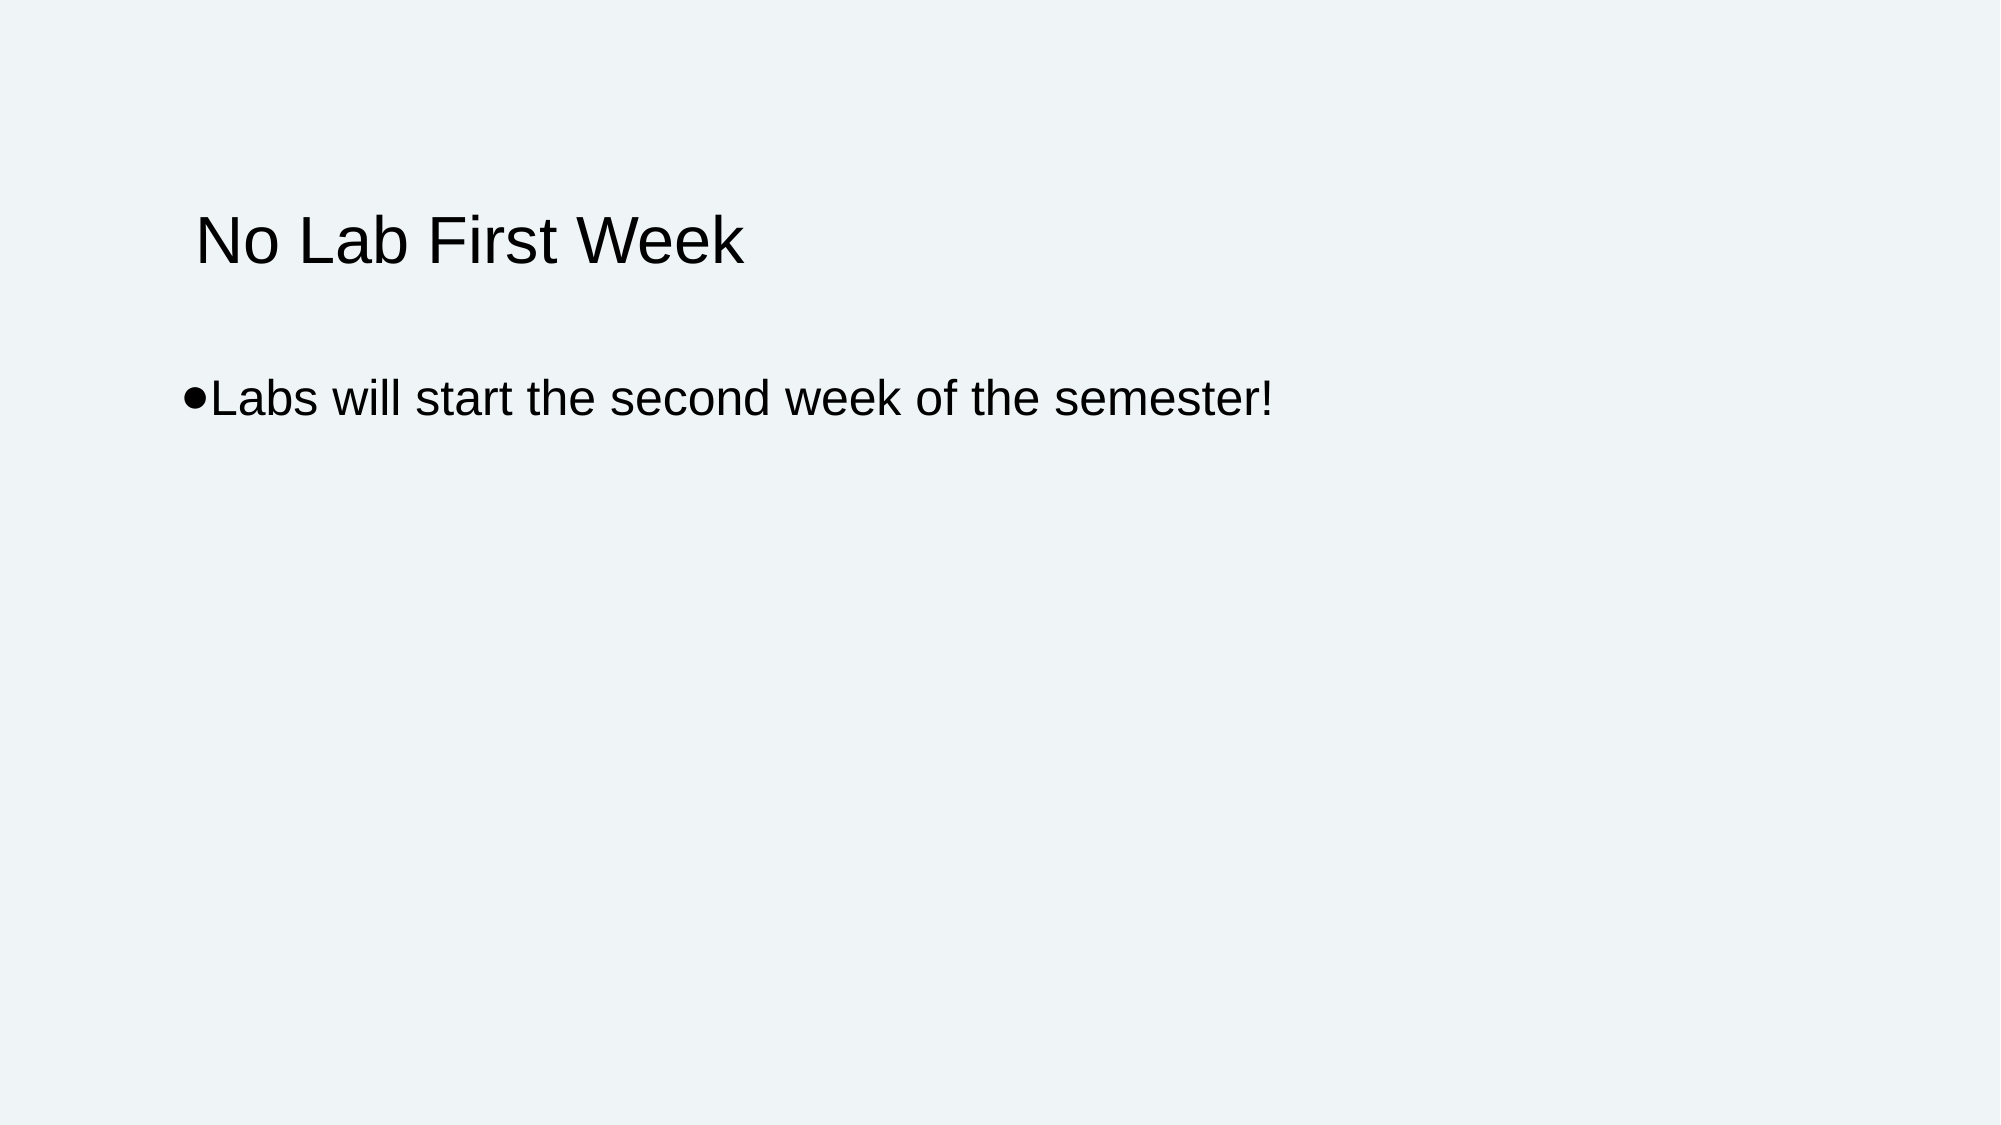

# No Lab First Week
Labs will start the second week of the semester!